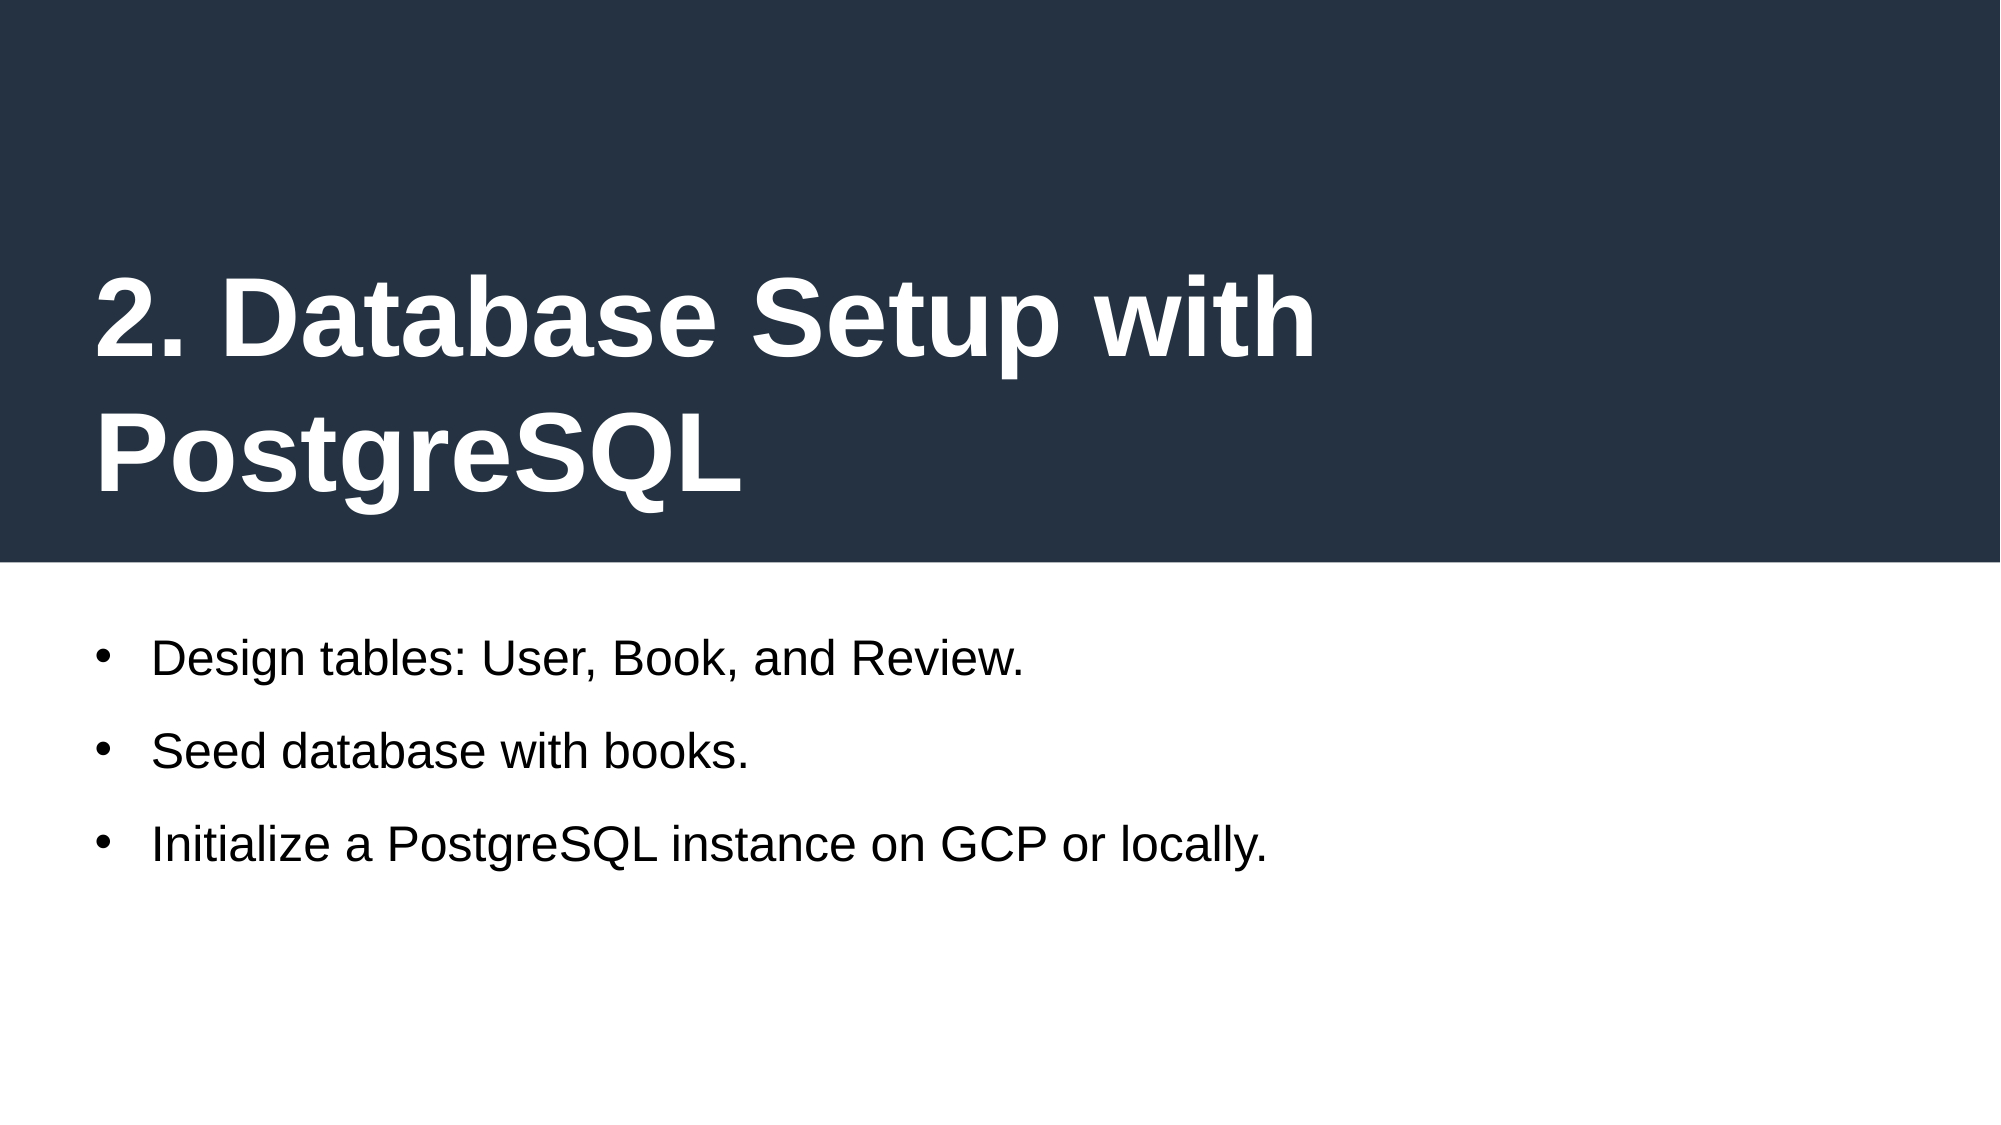

# 2. Database Setup with PostgreSQL
Design tables: User, Book, and Review.
Seed database with books.
Initialize a PostgreSQL instance on GCP or locally.